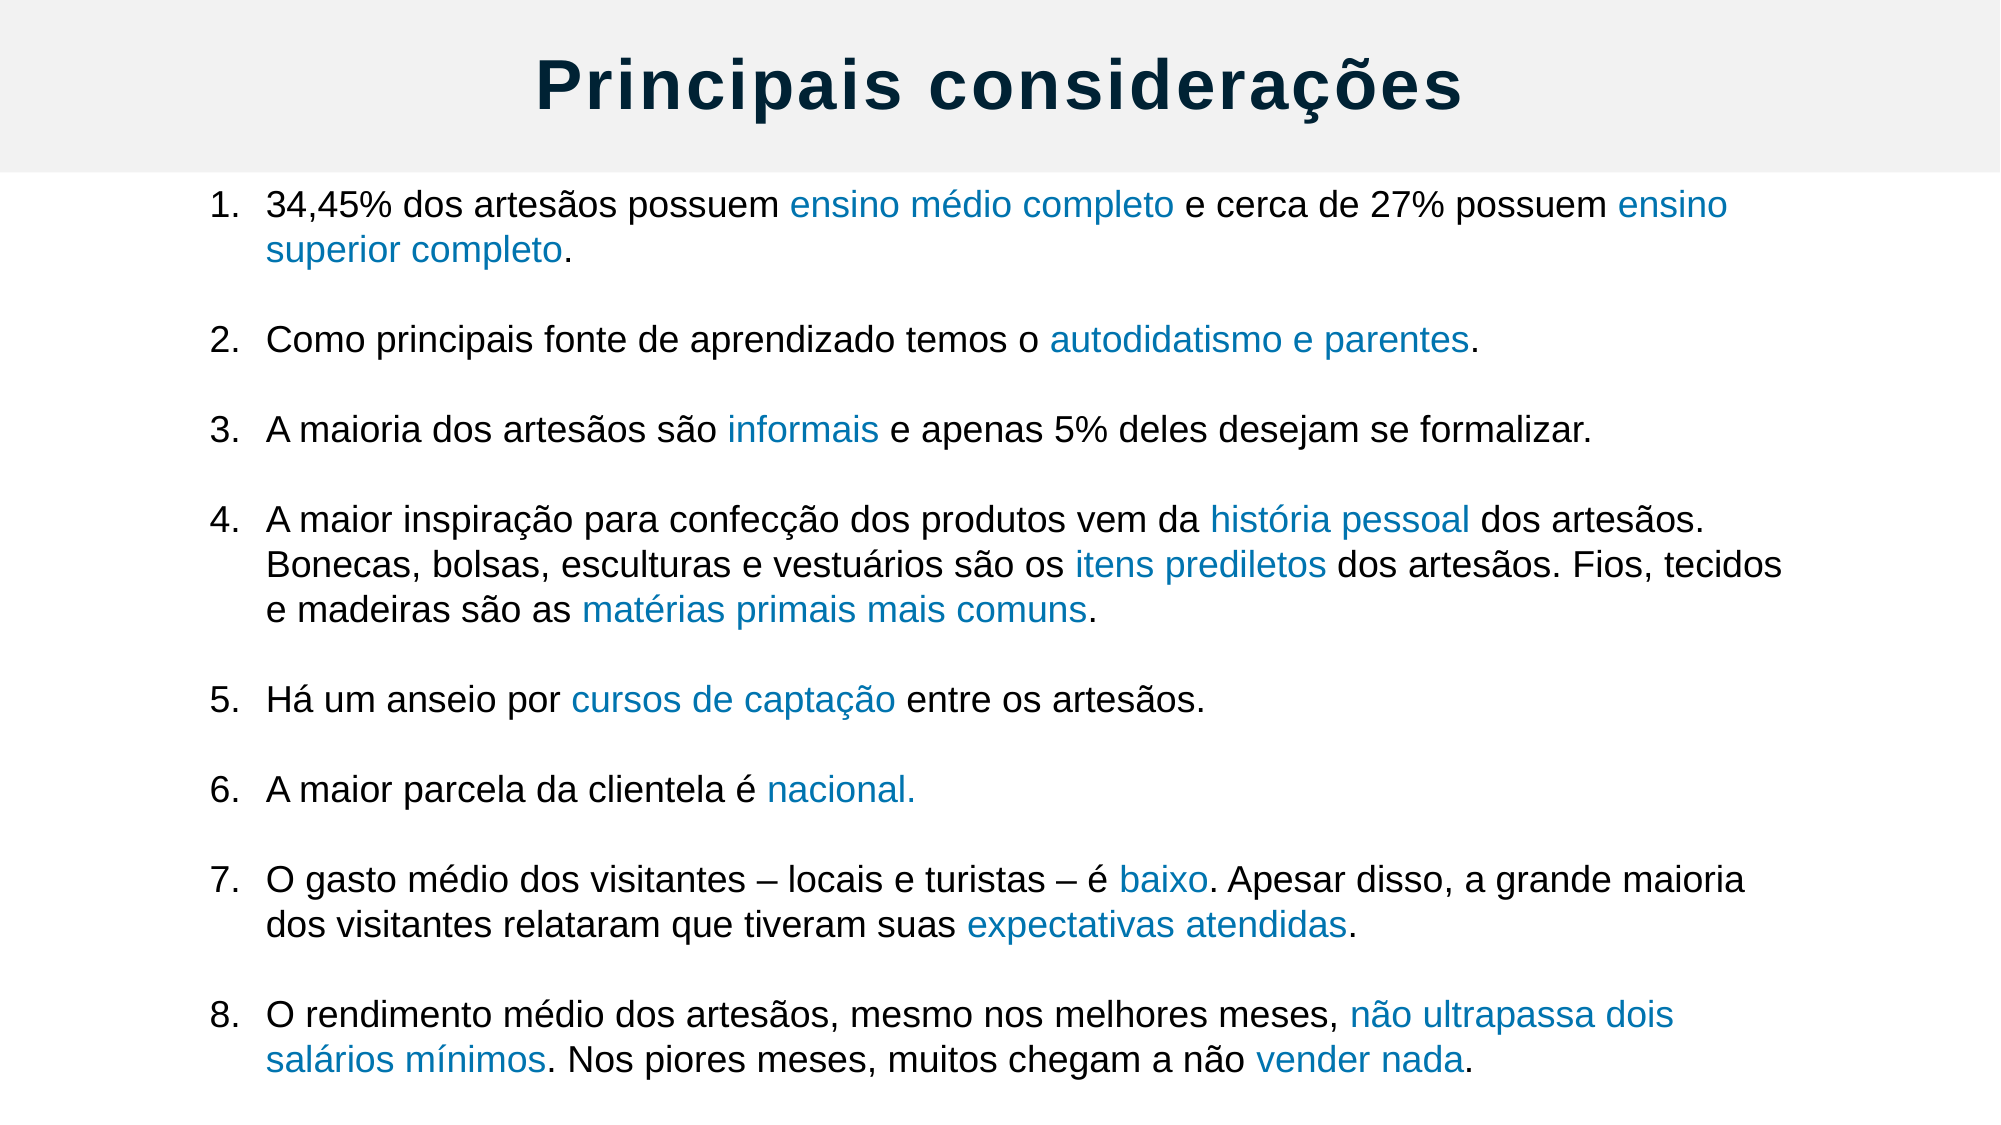

# Principais considerações
34,45% dos artesãos possuem ensino médio completo e cerca de 27% possuem ensino superior completo.

Como principais fonte de aprendizado temos o autodidatismo e parentes.

A maioria dos artesãos são informais e apenas 5% deles desejam se formalizar.

A maior inspiração para confecção dos produtos vem da história pessoal dos artesãos. Bonecas, bolsas, esculturas e vestuários são os itens prediletos dos artesãos. Fios, tecidos e madeiras são as matérias primais mais comuns.

Há um anseio por cursos de captação entre os artesãos.

A maior parcela da clientela é nacional.

O gasto médio dos visitantes – locais e turistas – é baixo. Apesar disso, a grande maioria dos visitantes relataram que tiveram suas expectativas atendidas.

O rendimento médio dos artesãos, mesmo nos melhores meses, não ultrapassa dois salários mínimos. Nos piores meses, muitos chegam a não vender nada.